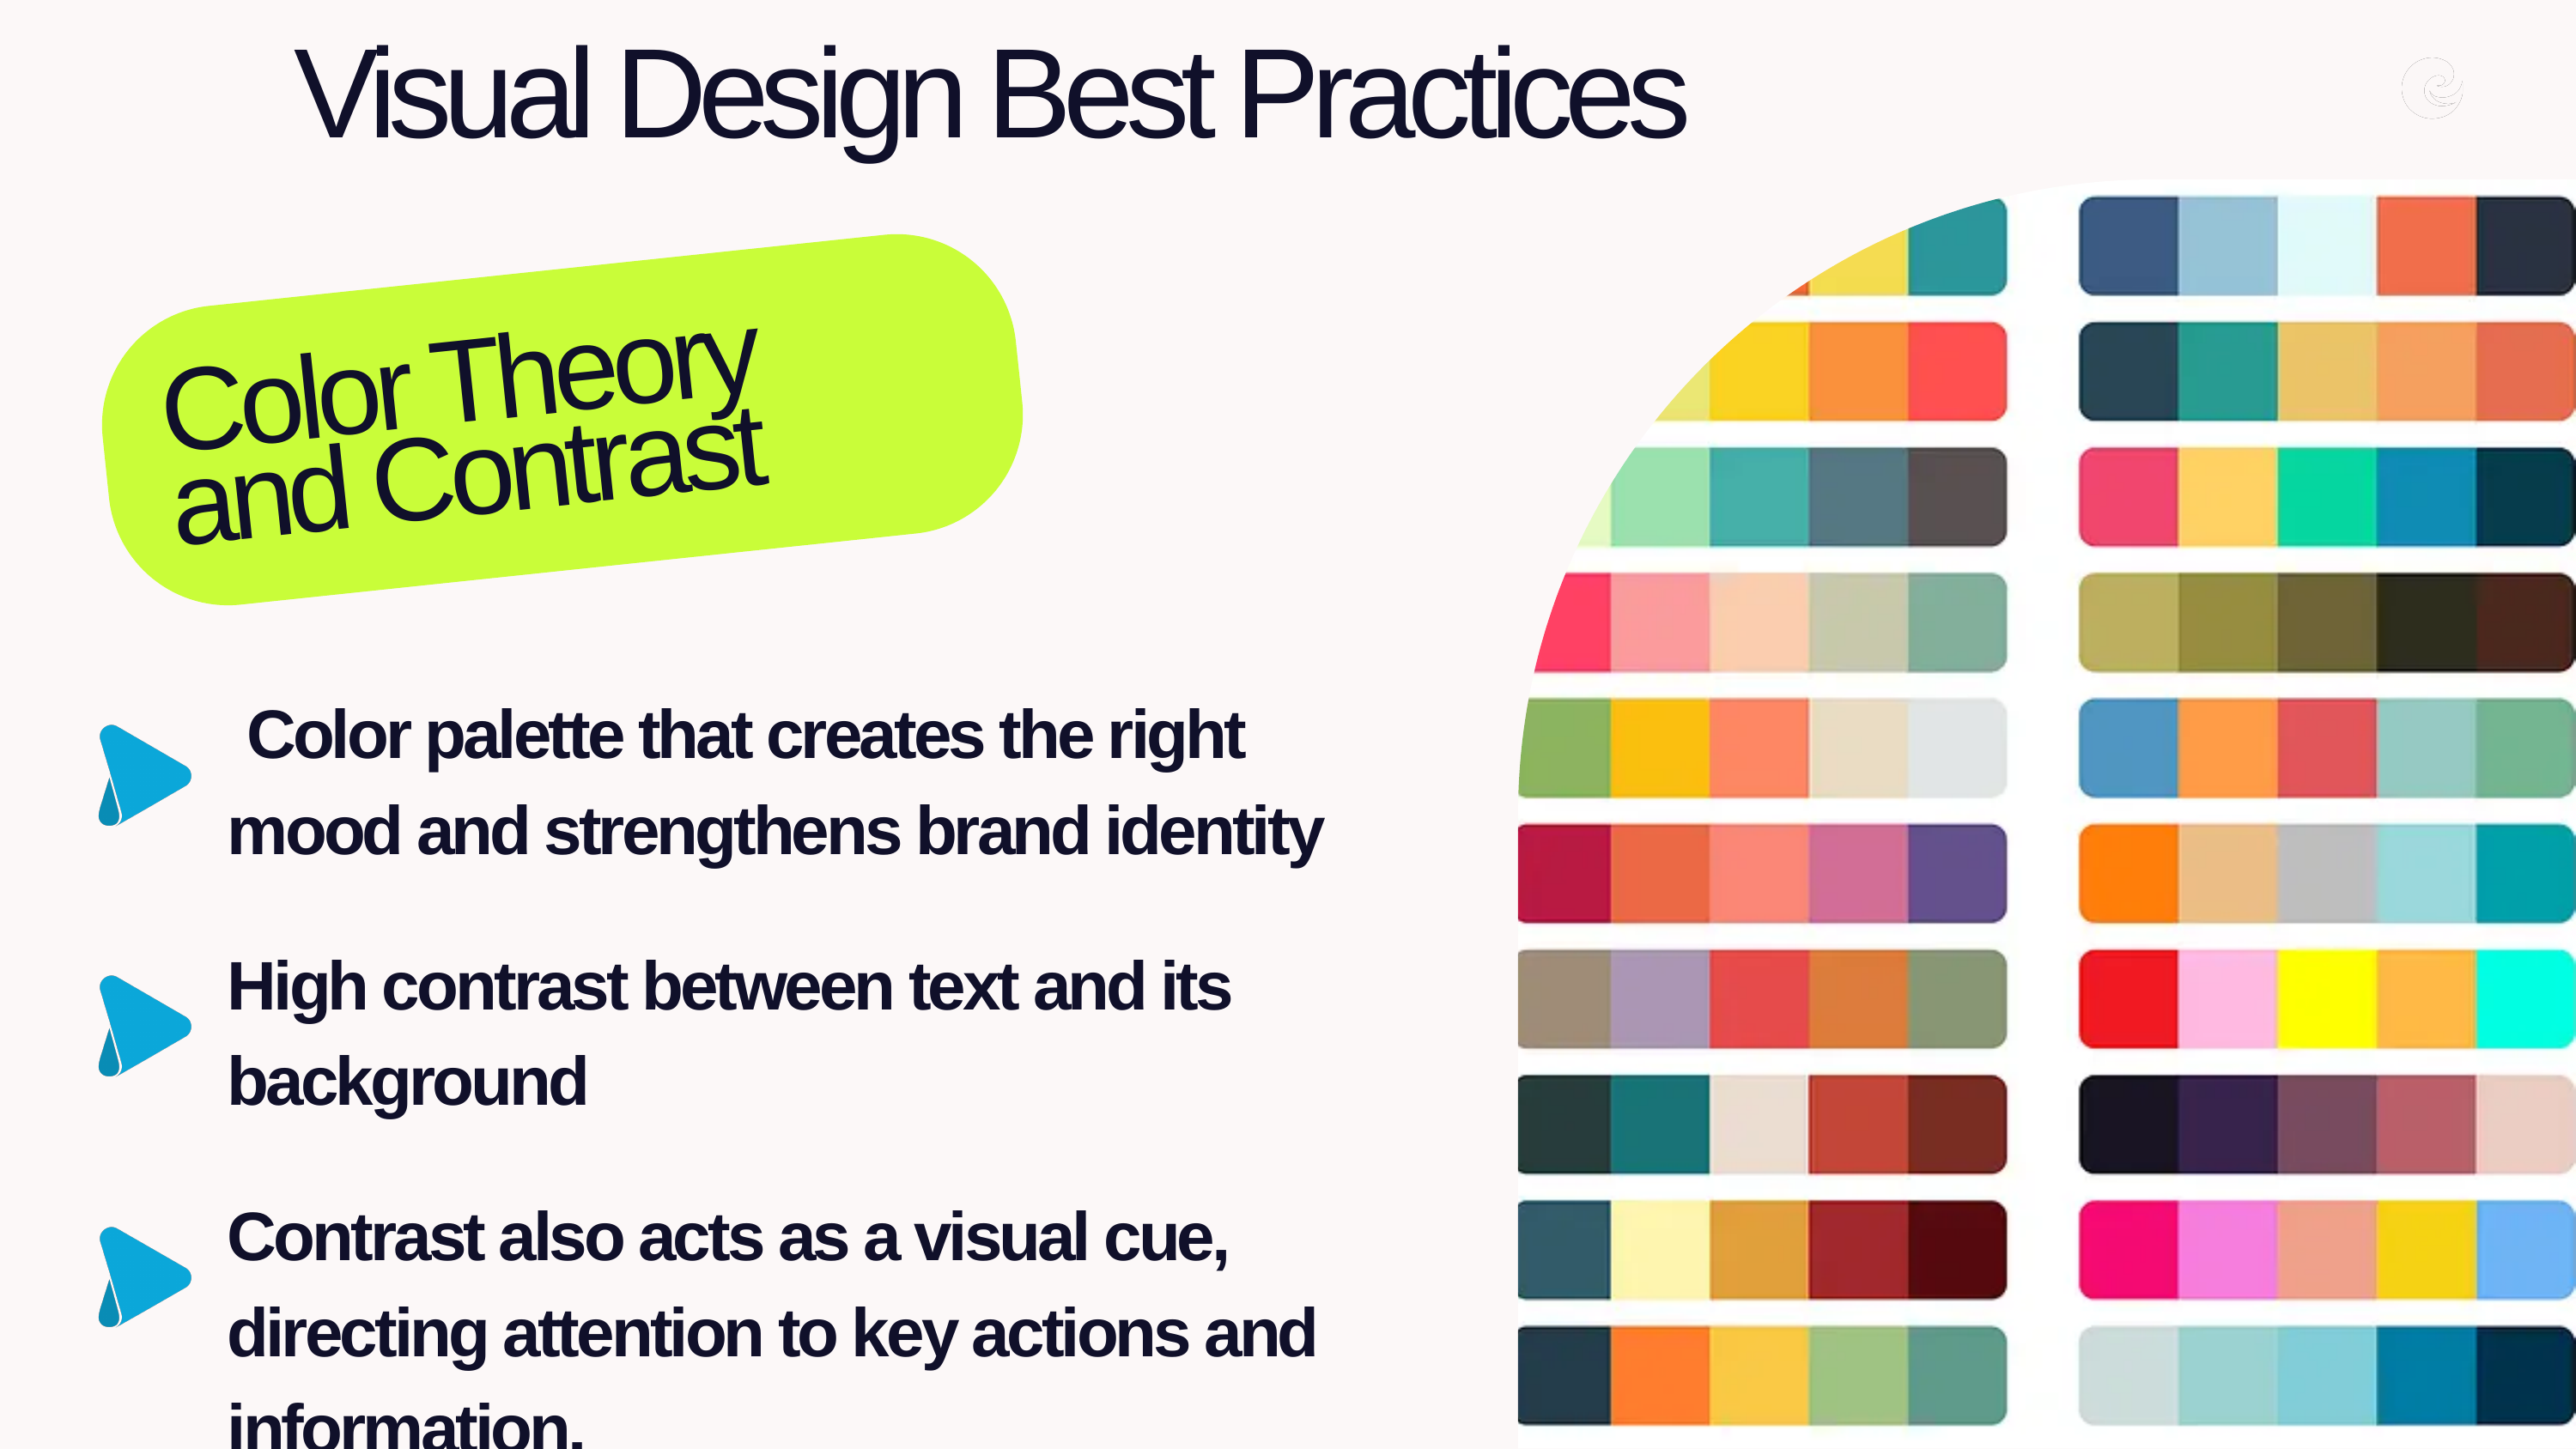

Visual Design Best Practices

Color Theory
and Contrast
 Color palette that creates the right mood and strengthens brand identity

High contrast between text and its background

Contrast also acts as a visual cue, directing attention to key actions and information.